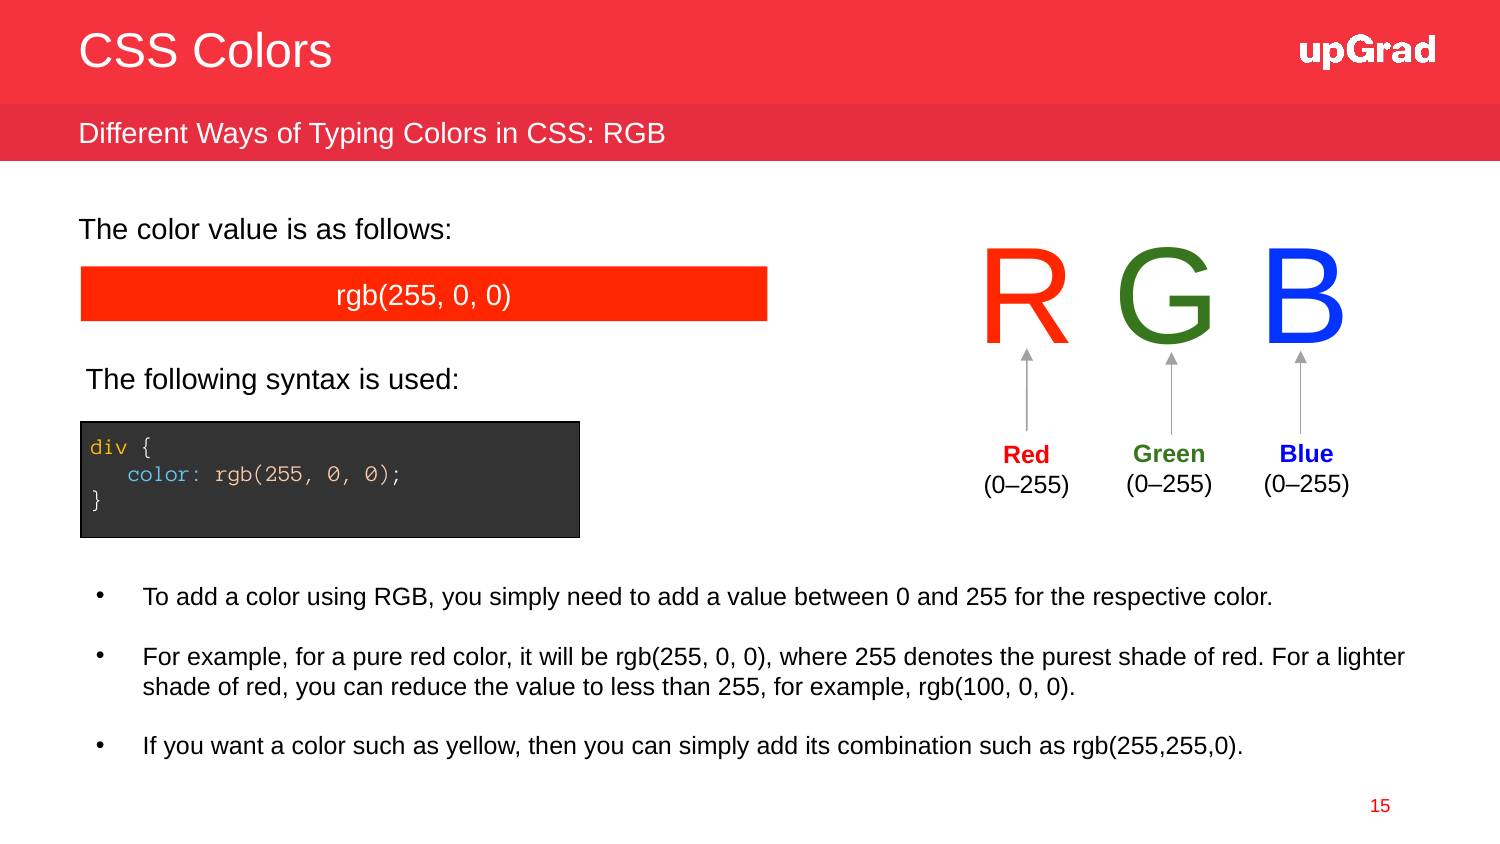

CSS Colors

Different Ways of Typing Colors in CSS: RGB
R G B
The color value is as follows:
rgb(255, 0, 0)
The following syntax is used:
| div { color: rgb(255, 0, 0); } |
| --- |
Green
(0–255)
Blue
(0–255)
Red
(0–255)
To add a color using RGB, you simply need to add a value between 0 and 255 for the respective color.
For example, for a pure red color, it will be rgb(255, 0, 0), where 255 denotes the purest shade of red. For a lighter shade of red, you can reduce the value to less than 255, for example, rgb(100, 0, 0).
If you want a color such as yellow, then you can simply add its combination such as rgb(255,255,0).

15